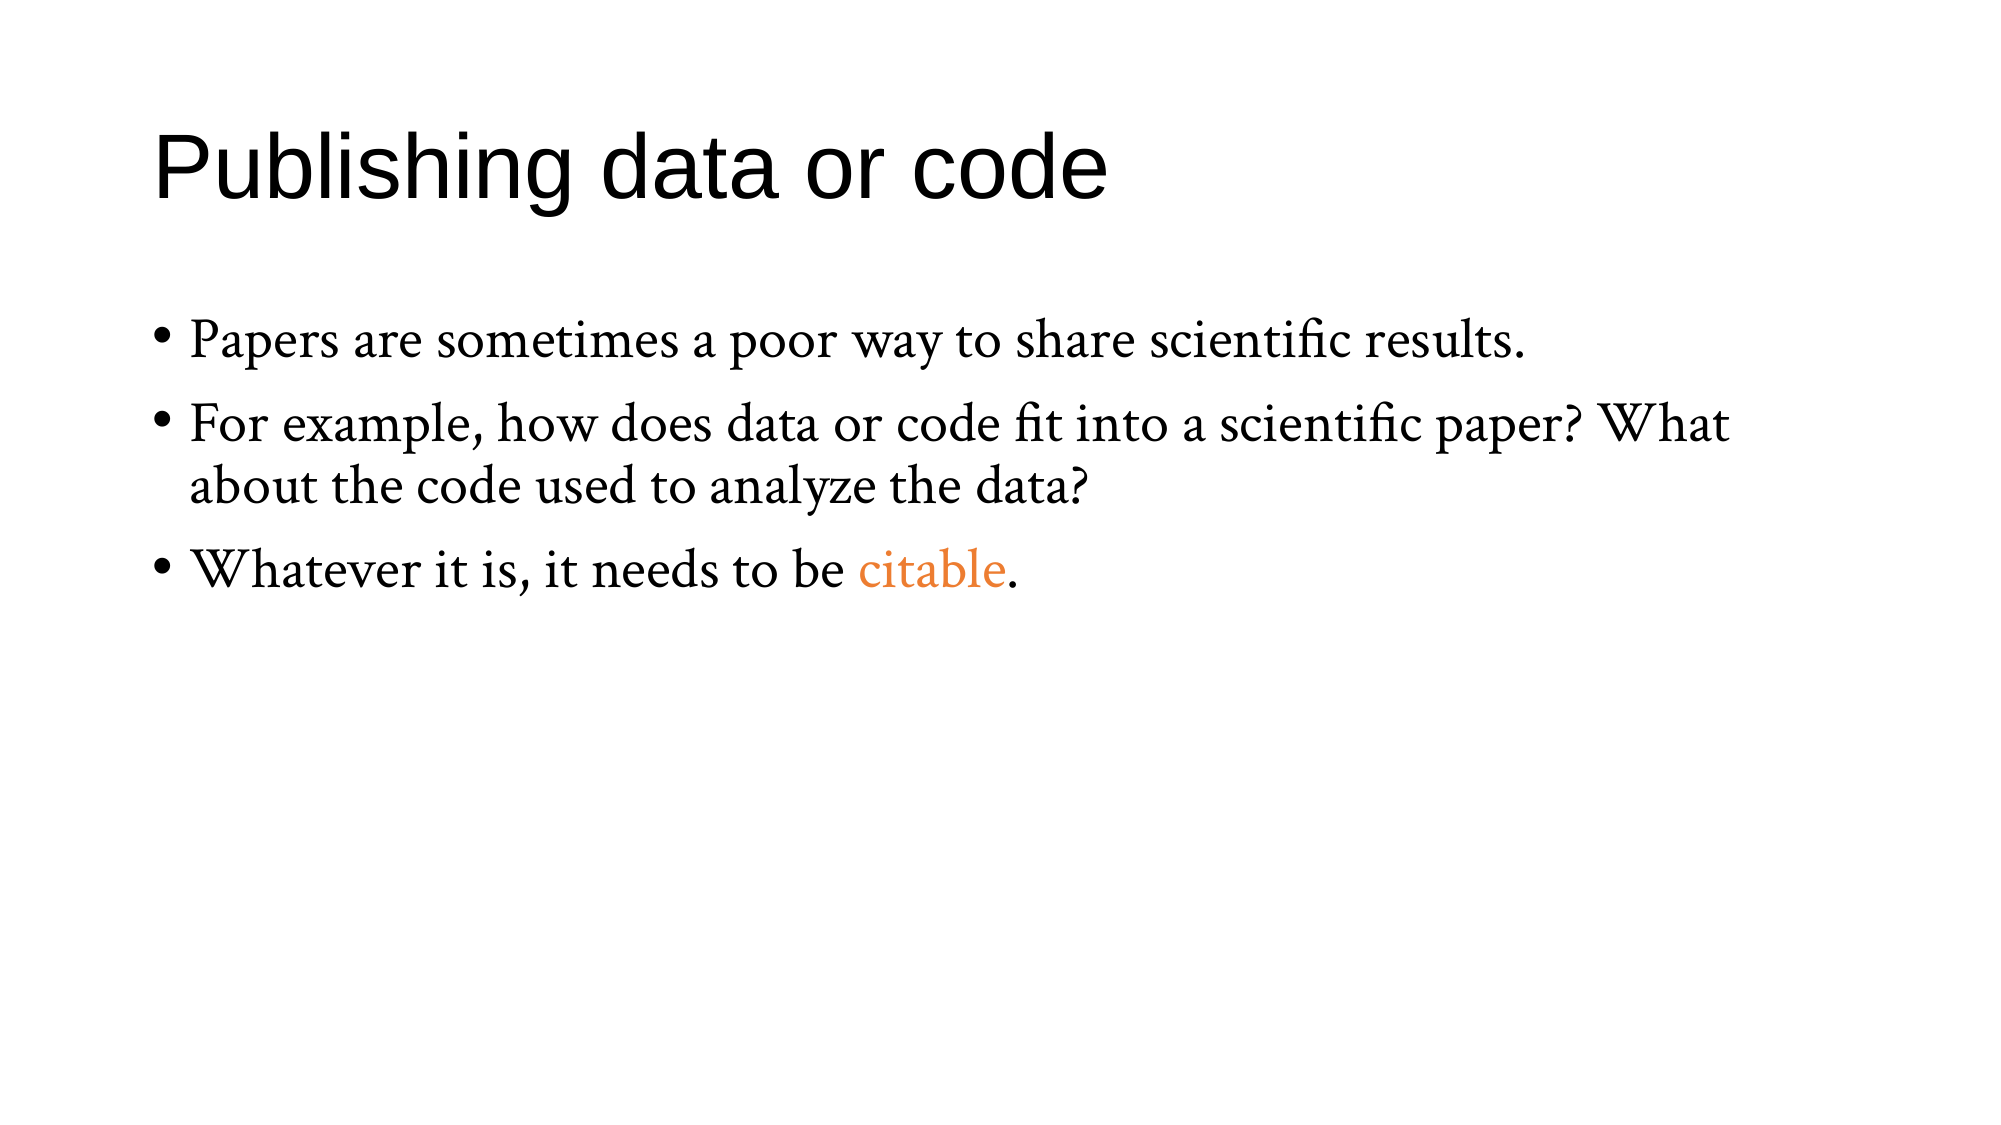

# Publishing data or code
Papers are sometimes a poor way to share scientific results.
For example, how does data or code fit into a scientific paper? What about the code used to analyze the data?
Whatever it is, it needs to be citable.